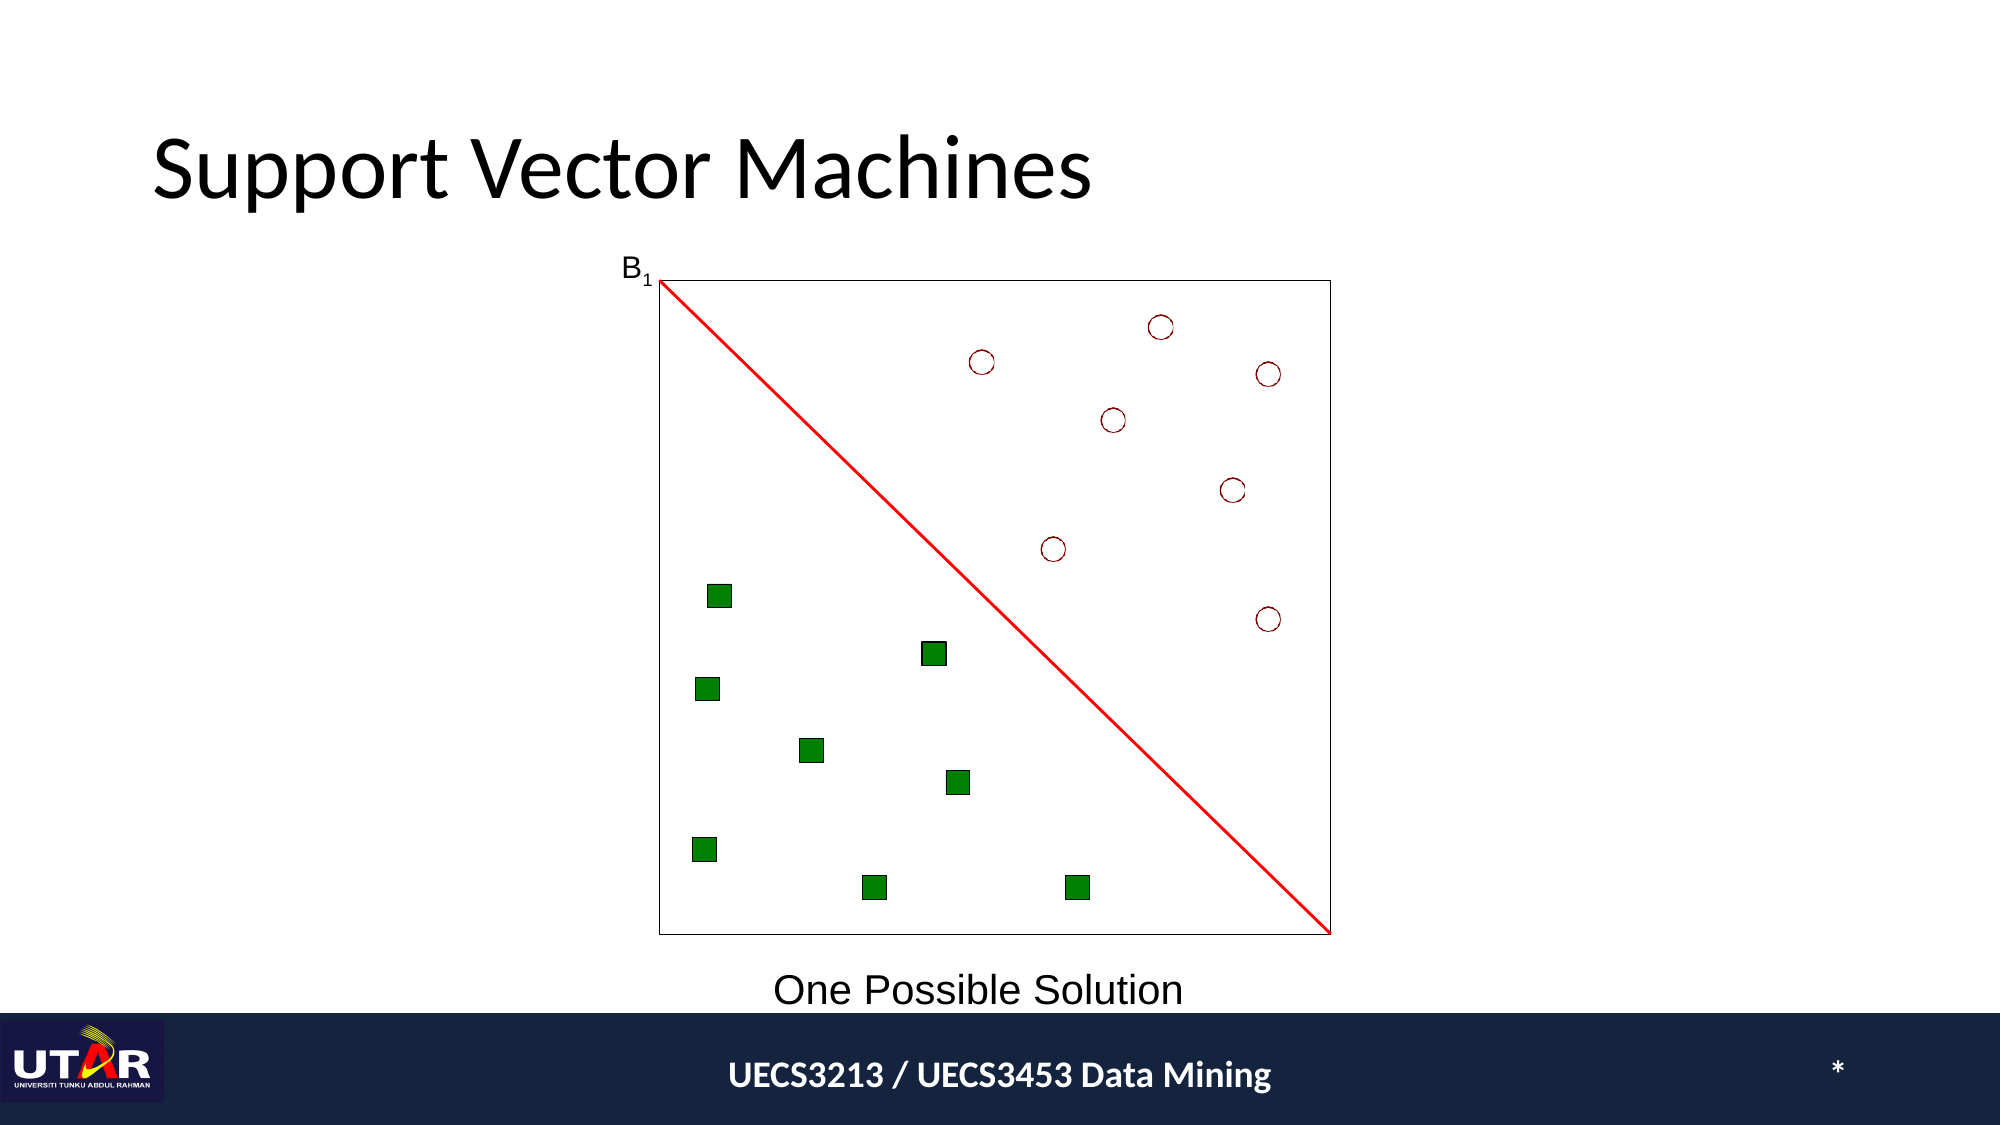

# Support Vector Machines
B1

One Possible Solution

UECS3213 / UECS3453 Data Mining
*